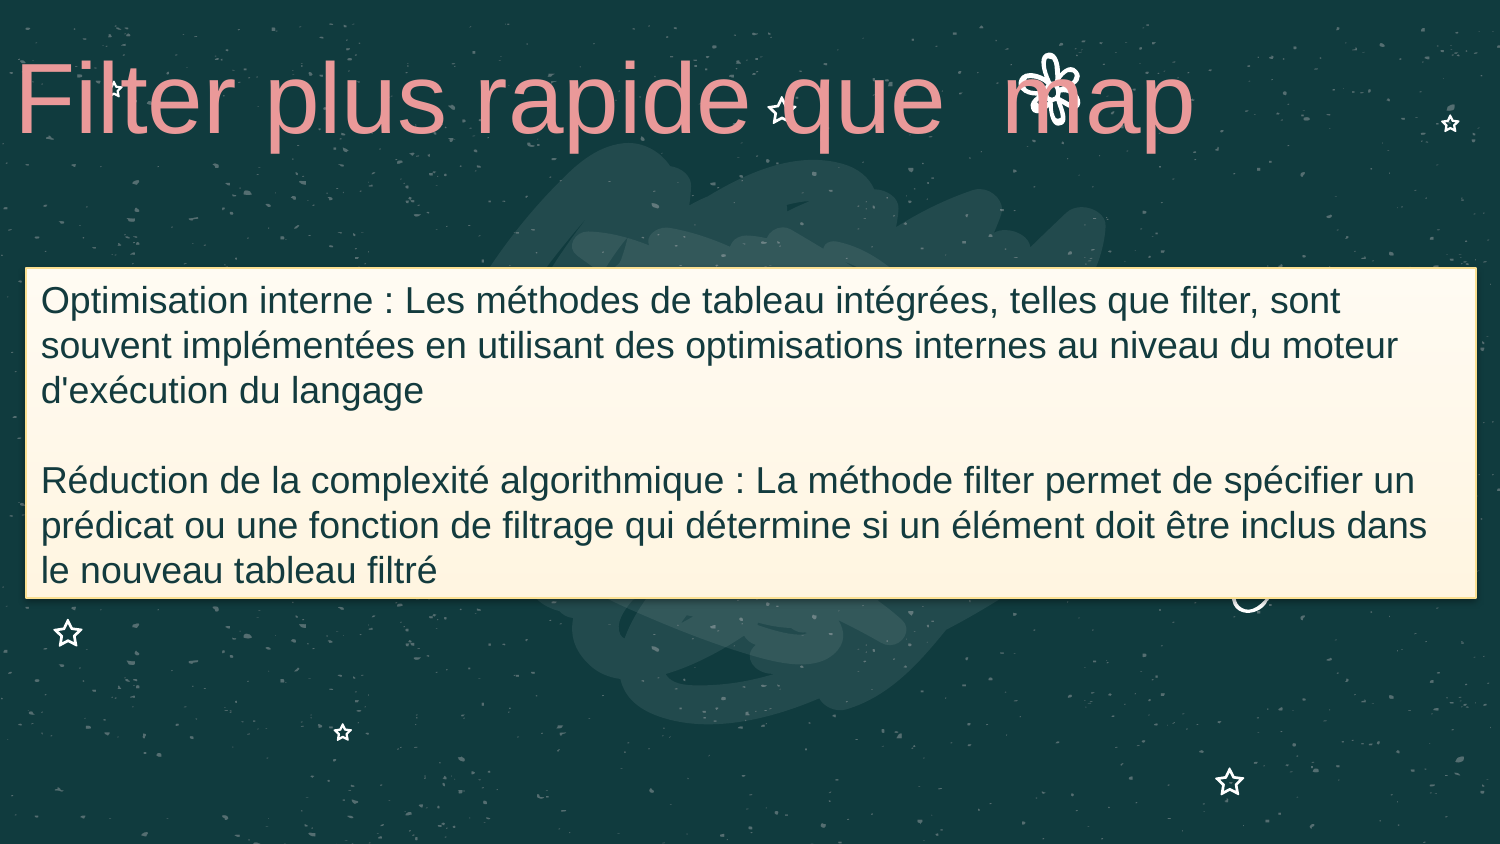

# Filter plus rapide que  map

Optimisation interne : Les méthodes de tableau intégrées, telles que filter, sont souvent implémentées en utilisant des optimisations internes au niveau du moteur d'exécution du langage

Réduction de la complexité algorithmique : La méthode filter permet de spécifier un prédicat ou une fonction de filtrage qui détermine si un élément doit être inclus dans le nouveau tableau filtré